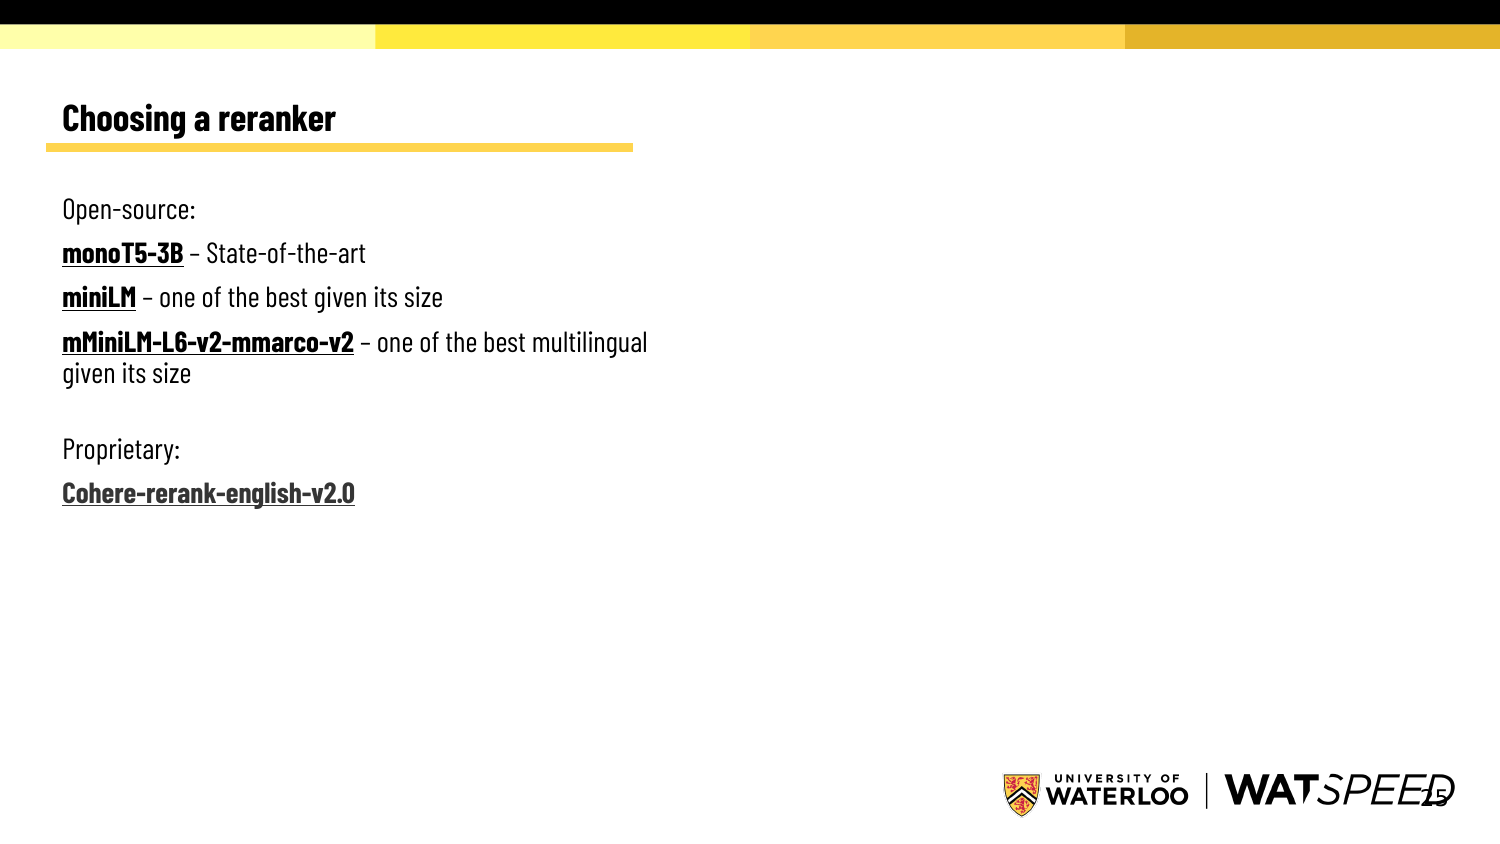

# Choosing a reranker
Open-source:
monoT5-3B – State-of-the-art
miniLM – one of the best given its size
mMiniLM-L6-v2-mmarco-v2 – one of the best multilingual given its size
Proprietary:
Cohere-rerank-english-v2.0

25